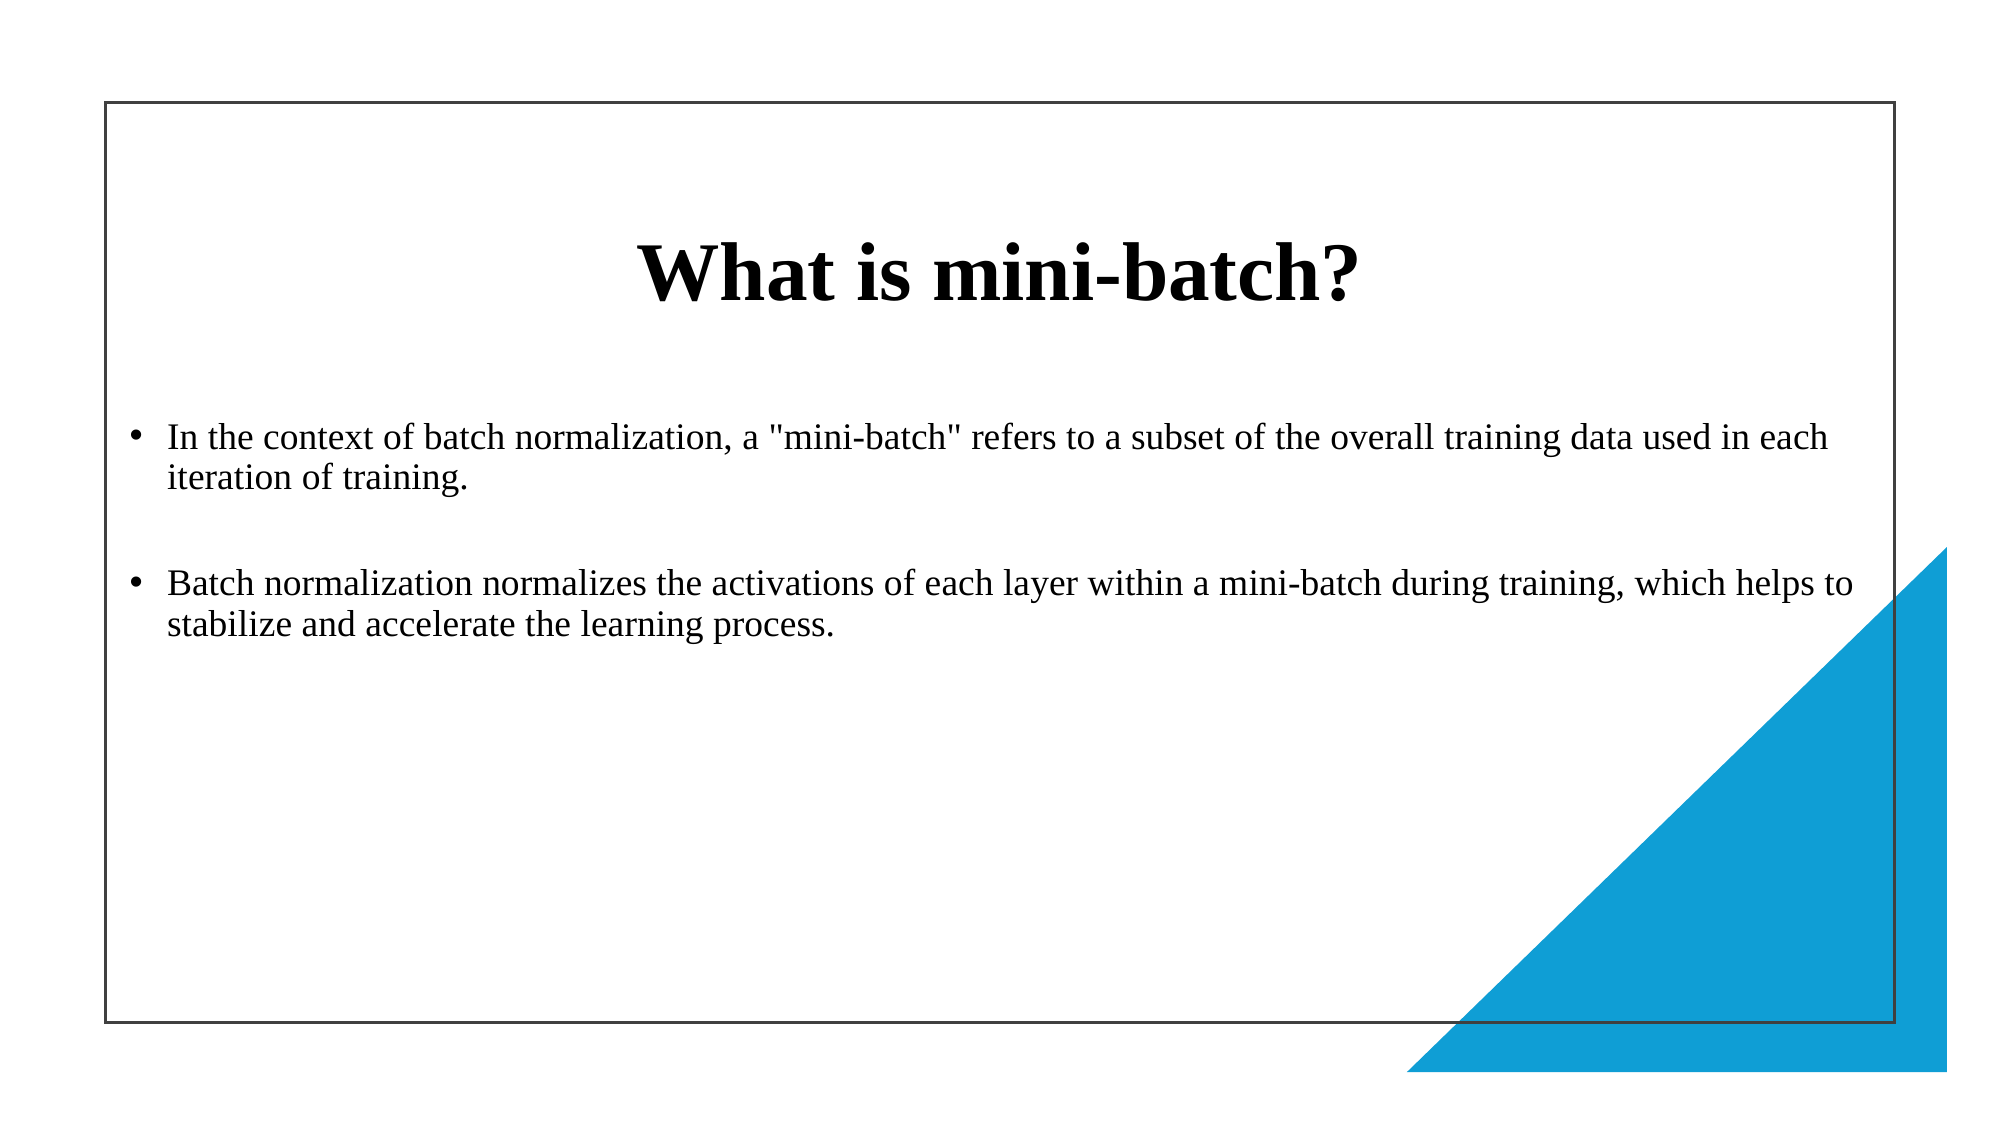

What is mini-batch?
In the context of batch normalization, a "mini-batch" refers to a subset of the overall training data used in each iteration of training.

Batch normalization normalizes the activations of each layer within a mini-batch during training, which helps to stabilize and accelerate the learning process.